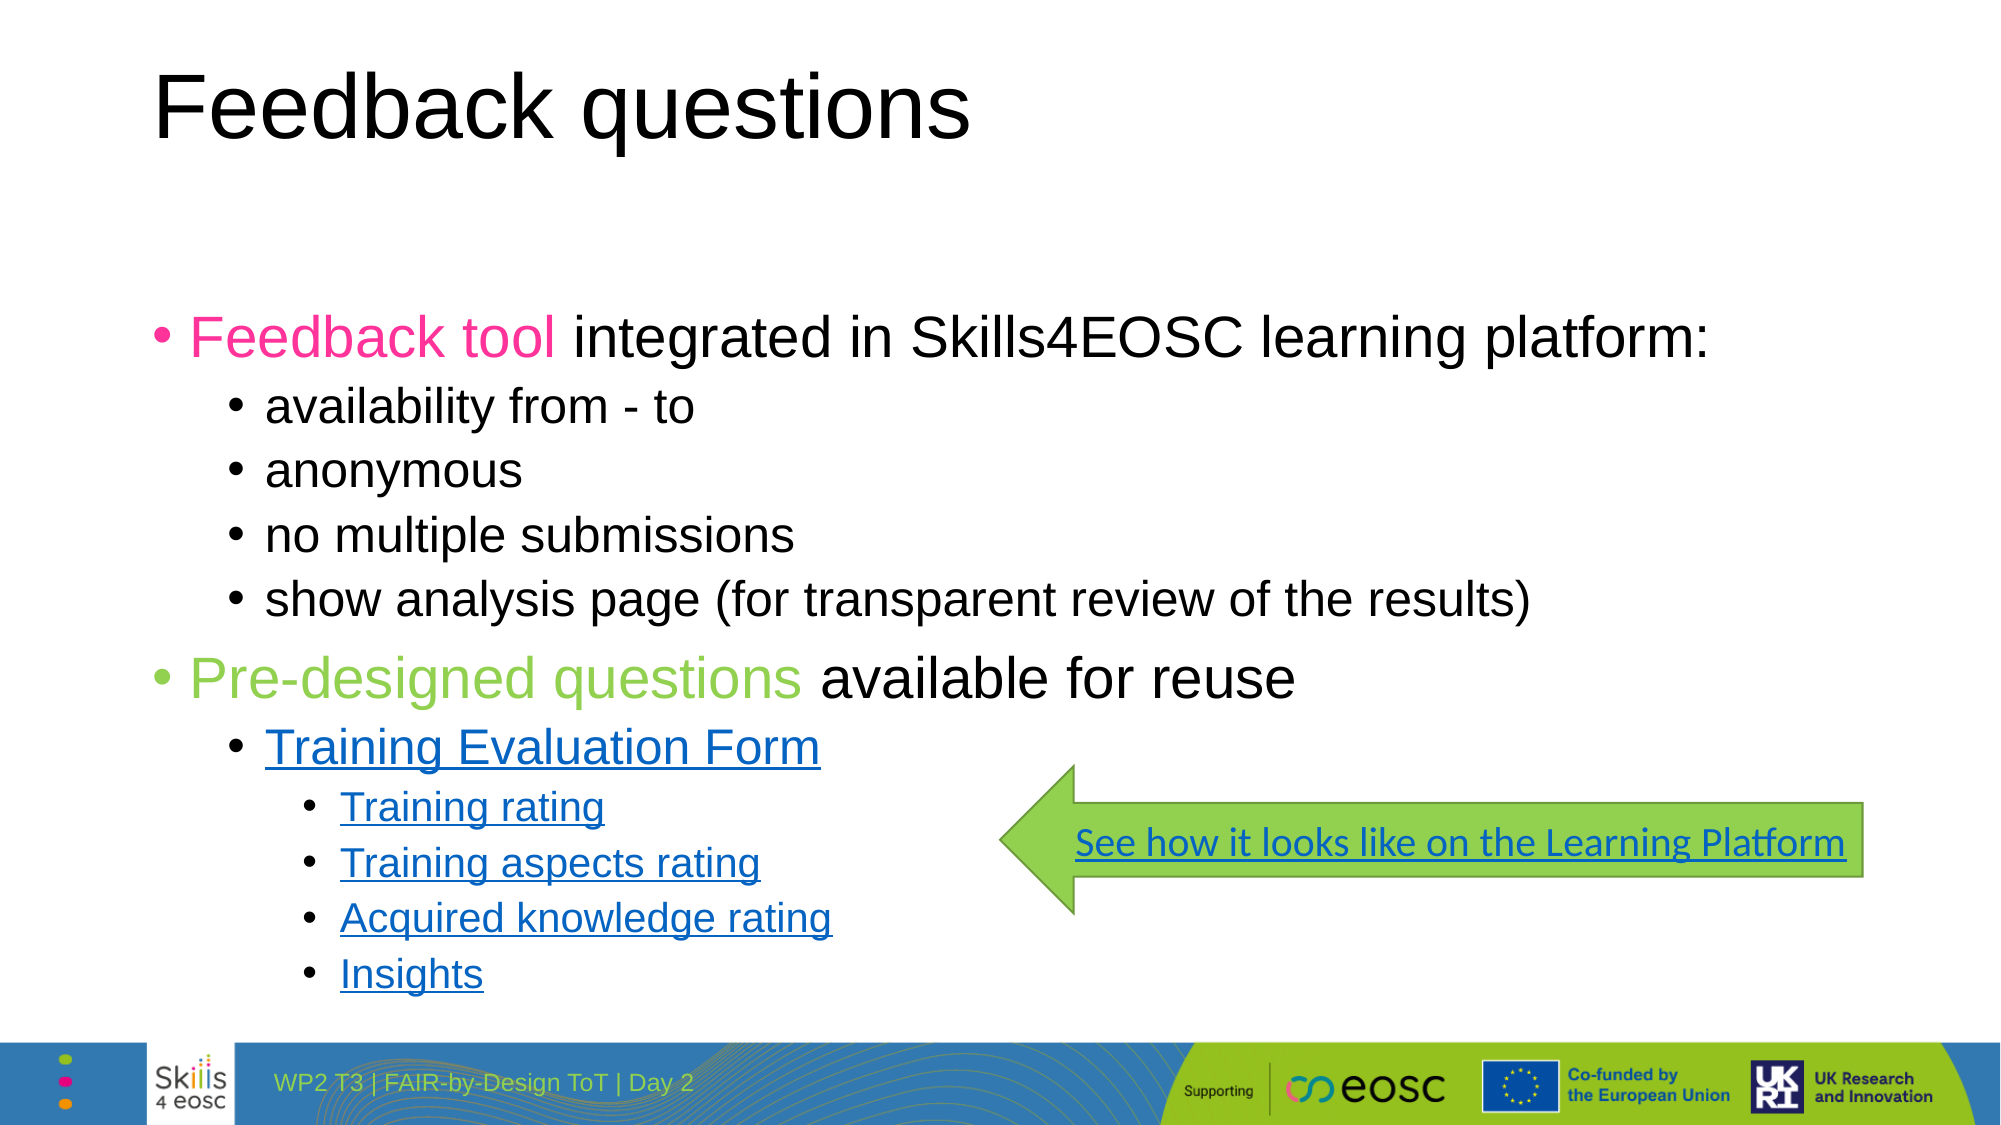

# Feedback questions
Feedback tool integrated in Skills4EOSC learning platform:
availability from - to
anonymous
no multiple submissions
show analysis page (for transparent review of the results)
Pre-designed questions available for reuse
Training Evaluation Form
Training rating
Training aspects rating
Acquired knowledge rating
Insights

See how it looks like on the Learning Platform
WP2 T3 | FAIR-by-Design ToT | Day 2